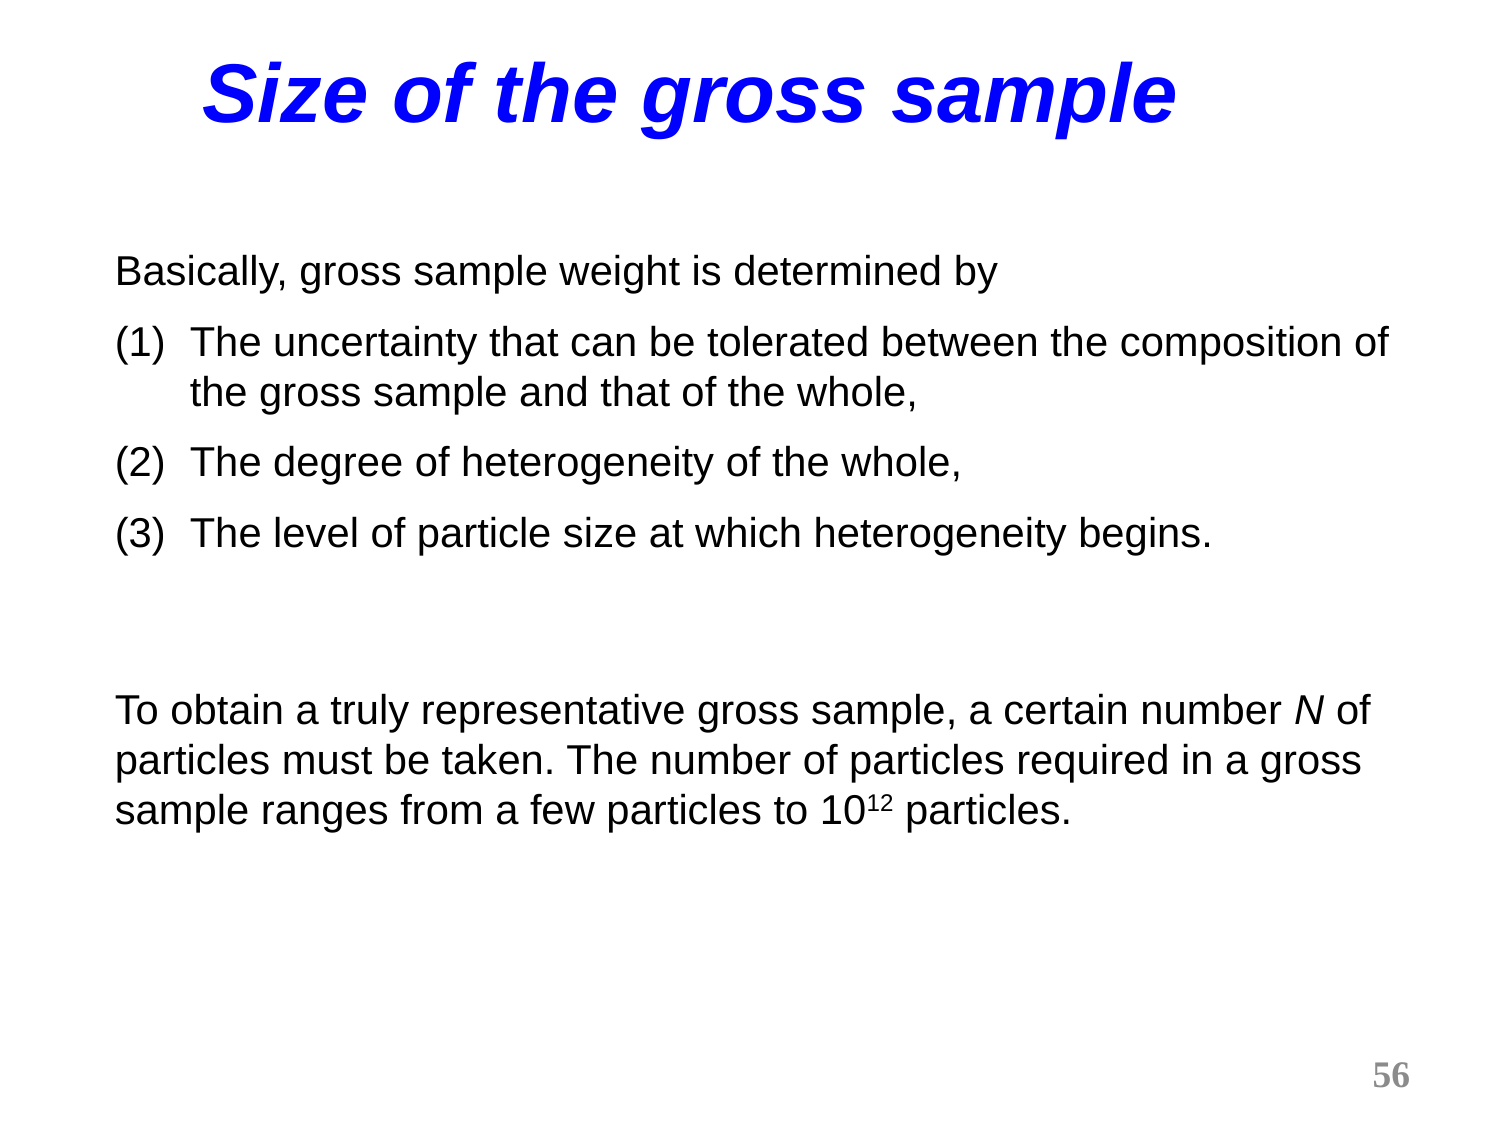

Size of the gross sample
Basically, gross sample weight is determined by
The uncertainty that can be tolerated between the composition of the gross sample and that of the whole,
The degree of heterogeneity of the whole,
The level of particle size at which heterogeneity begins.

To obtain a truly representative gross sample, a certain number N of particles must be taken. The number of particles required in a gross sample ranges from a few particles to 1012 particles.
56